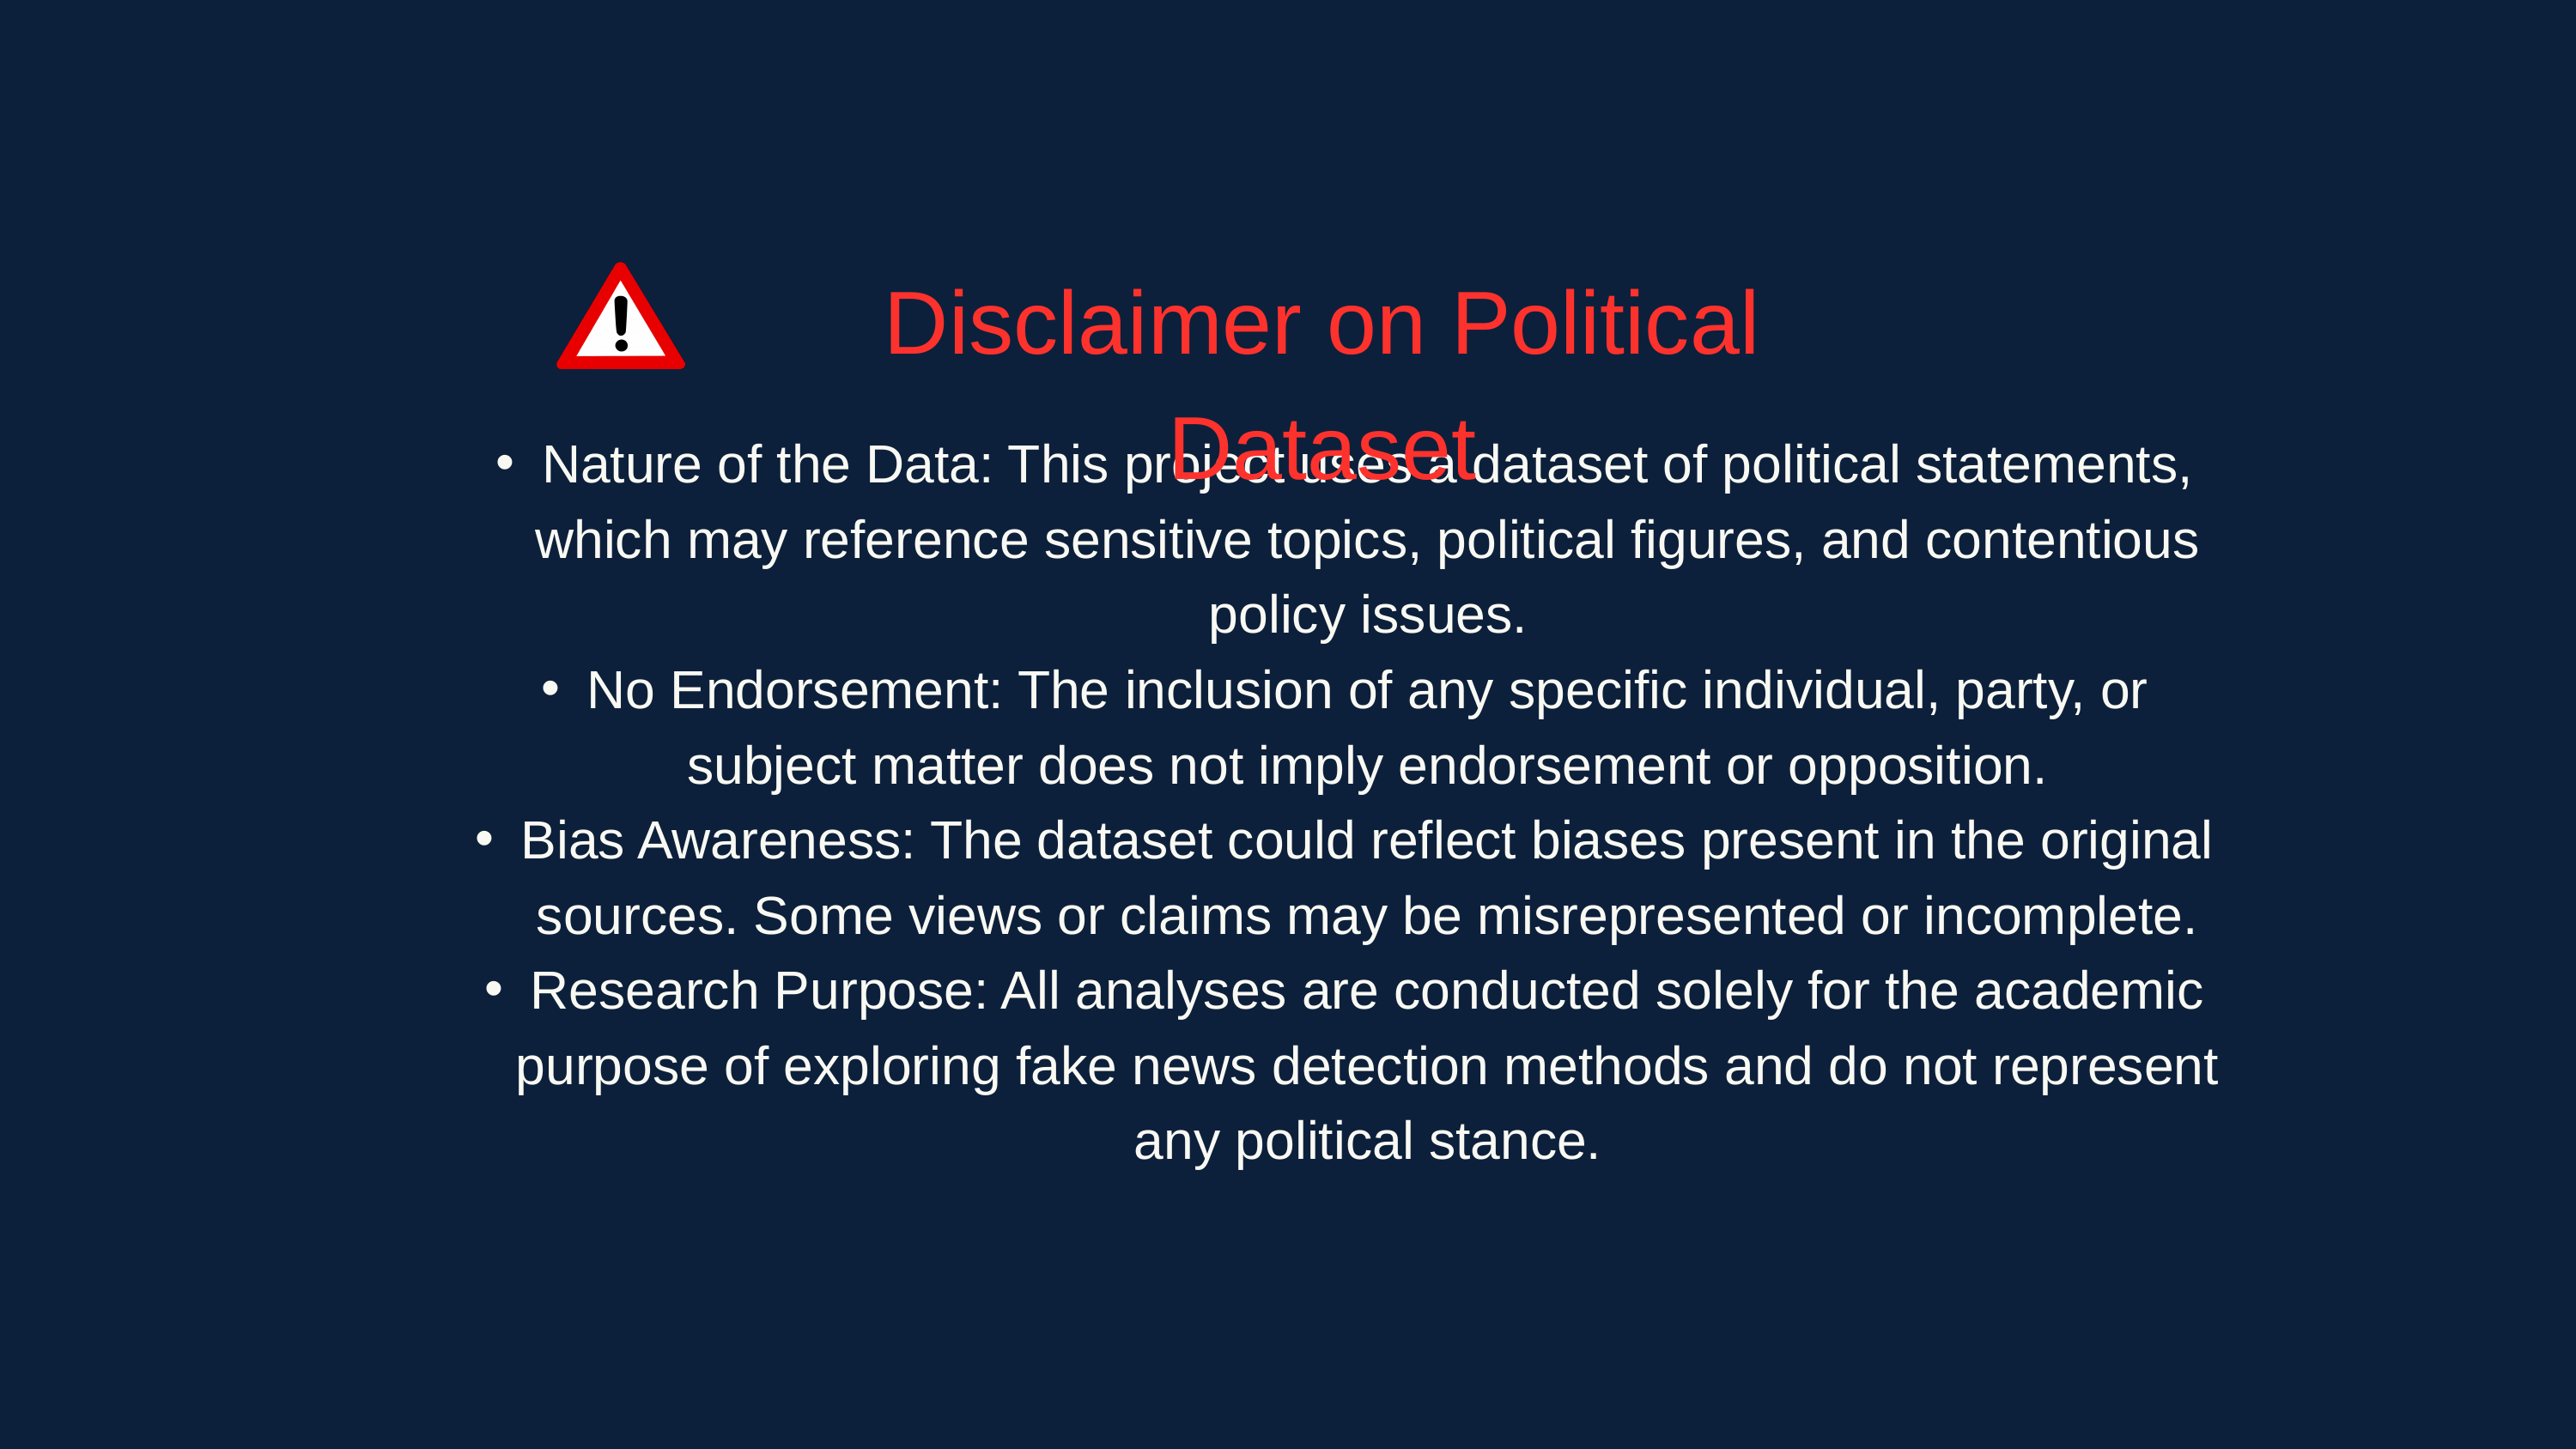

Disclaimer on Political Dataset

Nature of the Data: This project uses a dataset of political statements, which may reference sensitive topics, political figures, and contentious policy issues.
No Endorsement: The inclusion of any specific individual, party, or subject matter does not imply endorsement or opposition.
Bias Awareness: The dataset could reflect biases present in the original sources. Some views or claims may be misrepresented or incomplete.
Research Purpose: All analyses are conducted solely for the academic purpose of exploring fake news detection methods and do not represent any political stance.